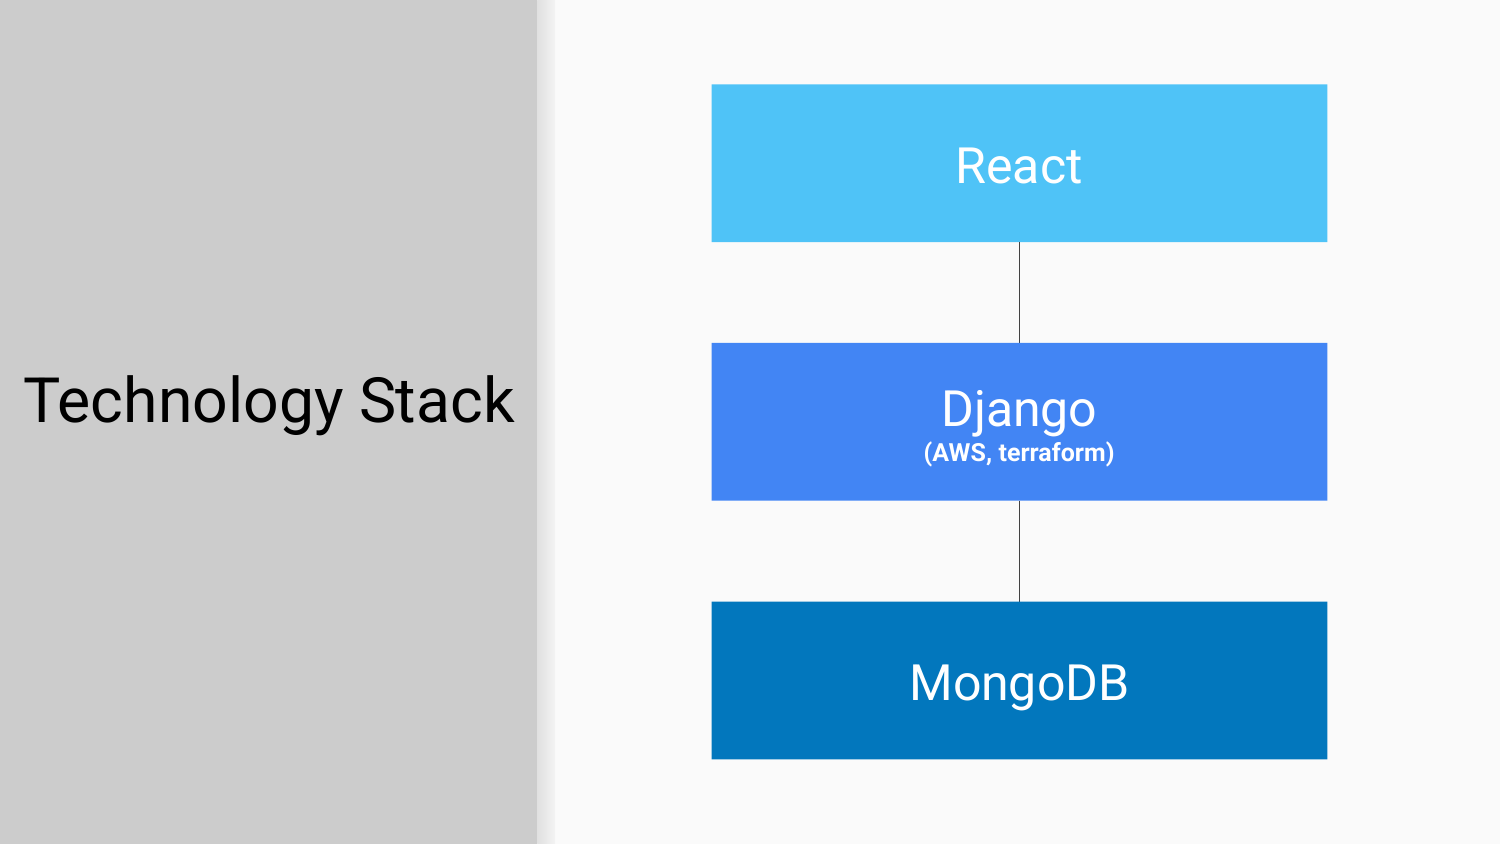

React
# Technology Stack
Django
(AWS, terraform)
MongoDB